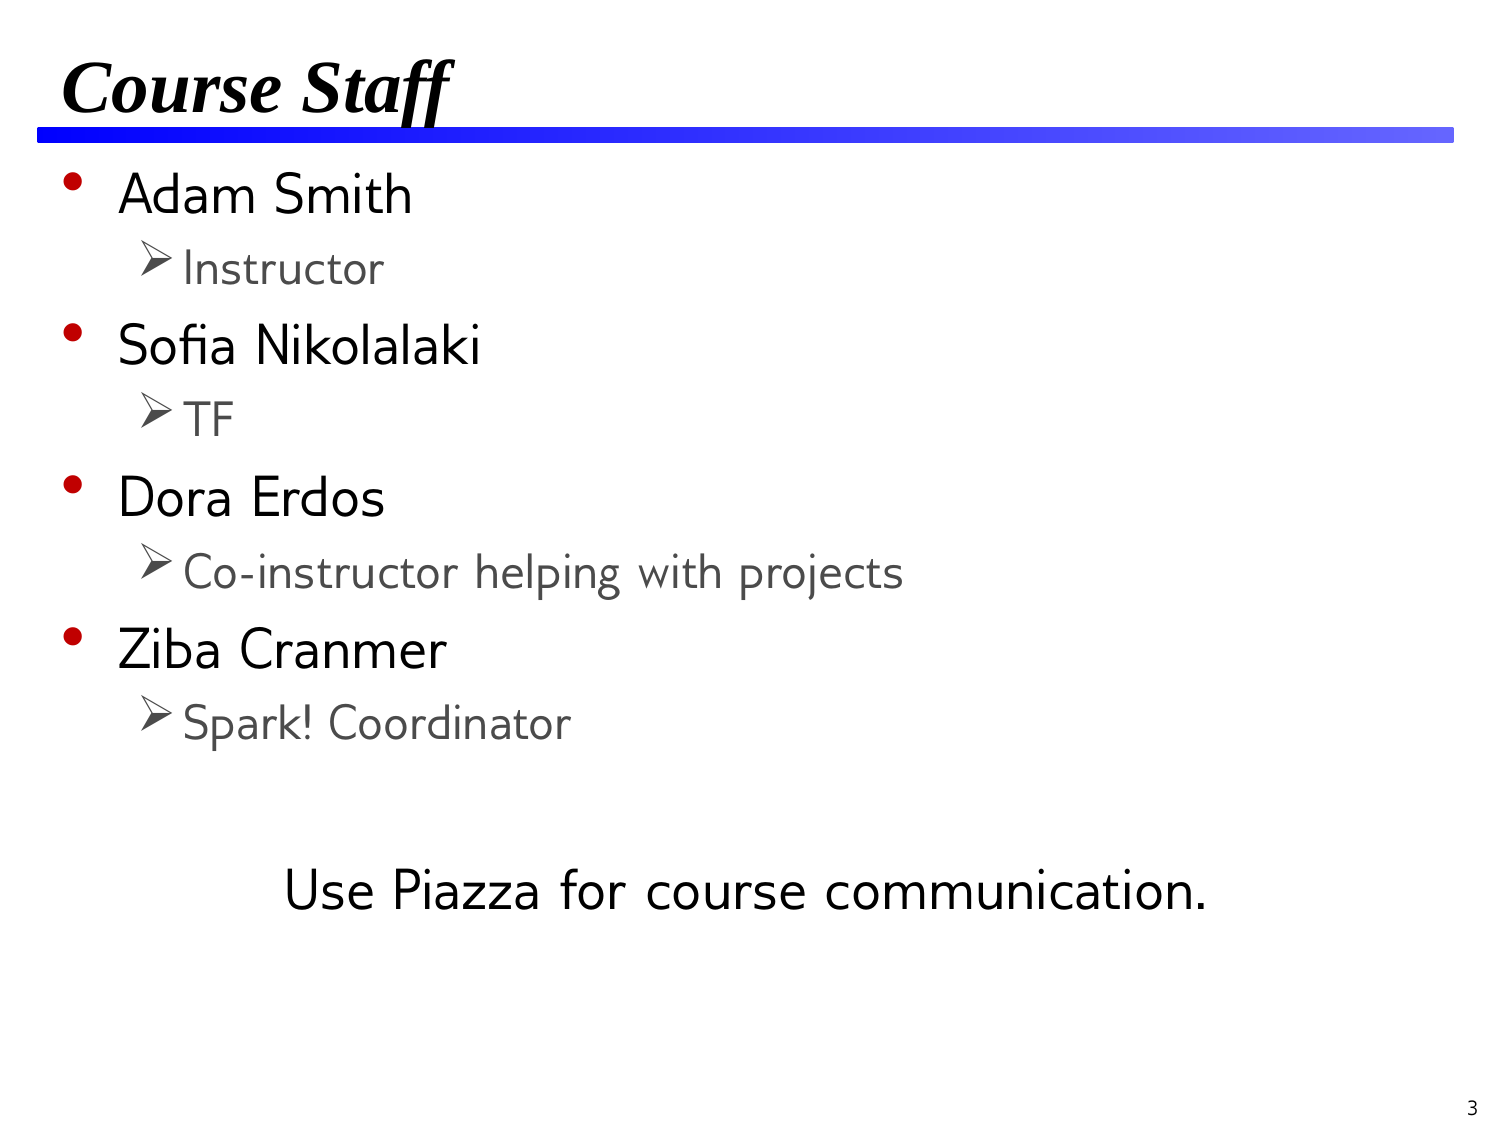

# Course Staff
Adam Smith
Instructor
Sofia Nikolalaki
TF
Dora Erdos
Co-instructor helping with projects
Ziba Cranmer
Spark! Coordinator

Use Piazza for course communication.
3